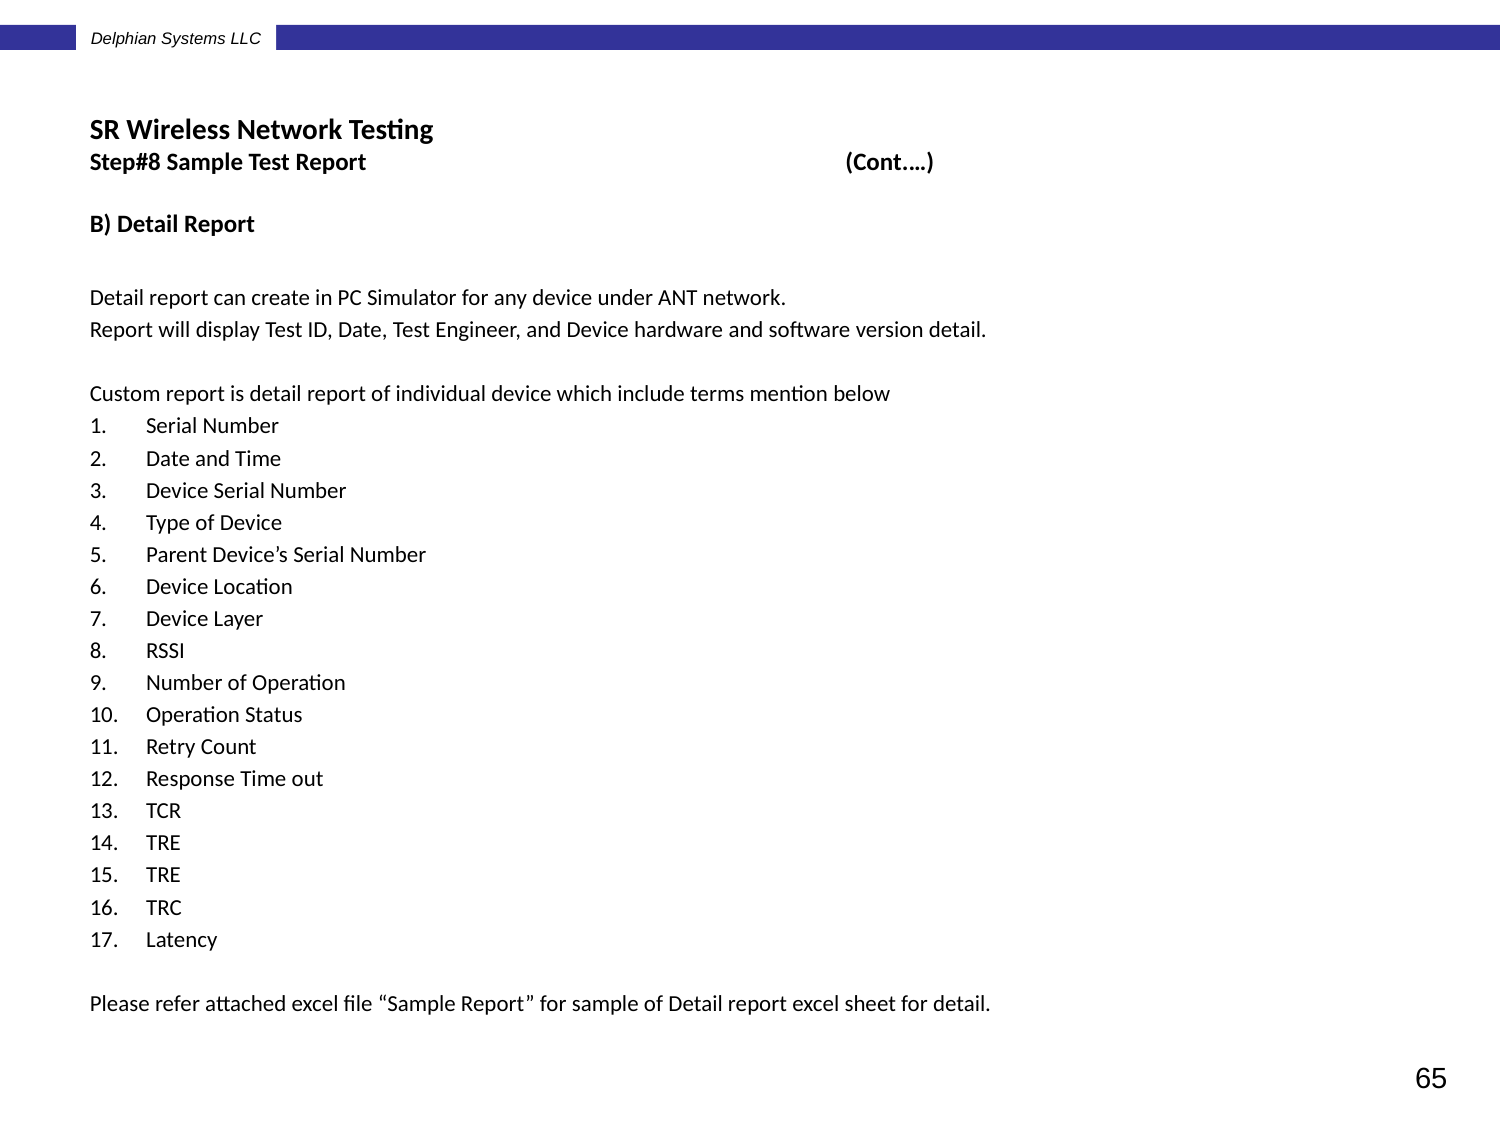

SR Wireless Network Testing
Step#8 Sample Test Report				 (Cont.…)
B) Detail Report

Detail report can create in PC Simulator for any device under ANT network.
Report will display Test ID, Date, Test Engineer, and Device hardware and software version detail.

Custom report is detail report of individual device which include terms mention below
Serial Number
Date and Time
Device Serial Number
Type of Device
Parent Device’s Serial Number
Device Location
Device Layer
RSSI
Number of Operation
Operation Status
Retry Count
Response Time out
TCR
TRE
TRE
TRC
Latency

Please refer attached excel file “Sample Report” for sample of Detail report excel sheet for detail.

65